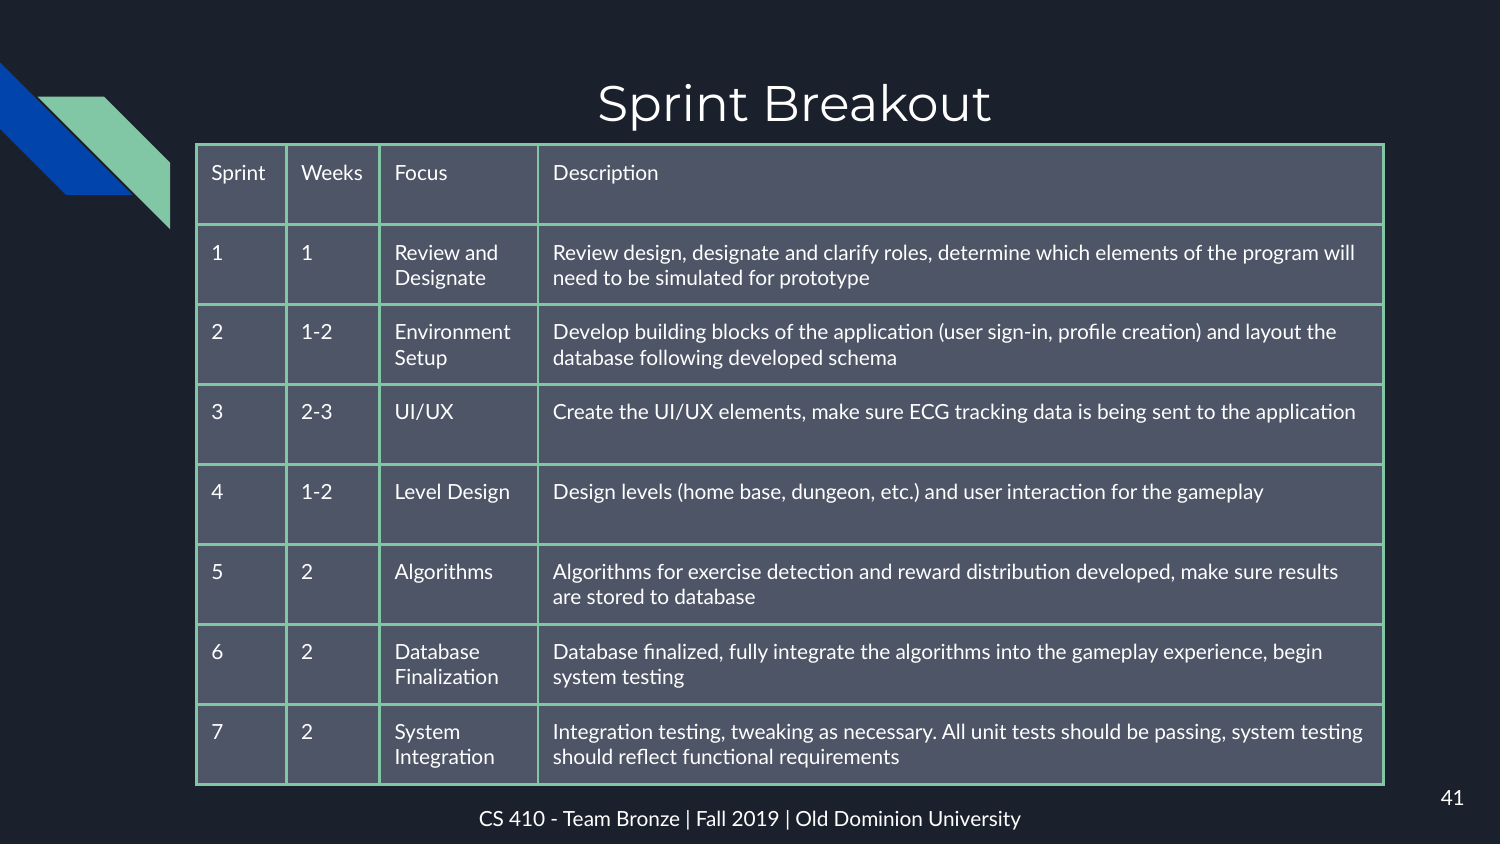

# Sprint Breakout
| Sprint | Weeks | Focus | Description |
| --- | --- | --- | --- |
| 1 | 1 | Review and Designate | Review design, designate and clarify roles, determine which elements of the program will need to be simulated for prototype |
| 2 | 1-2 | Environment Setup | Develop building blocks of the application (user sign-in, profile creation) and layout the database following developed schema |
| 3 | 2-3 | UI/UX | Create the UI/UX elements, make sure ECG tracking data is being sent to the application |
| 4 | 1-2 | Level Design | Design levels (home base, dungeon, etc.) and user interaction for the gameplay |
| 5 | 2 | Algorithms | Algorithms for exercise detection and reward distribution developed, make sure results are stored to database |
| 6 | 2 | Database Finalization | Database finalized, fully integrate the algorithms into the gameplay experience, begin system testing |
| 7 | 2 | System Integration | Integration testing, tweaking as necessary. All unit tests should be passing, system testing should reflect functional requirements |

41
CS 410 - Team Bronze | Fall 2019 | Old Dominion University